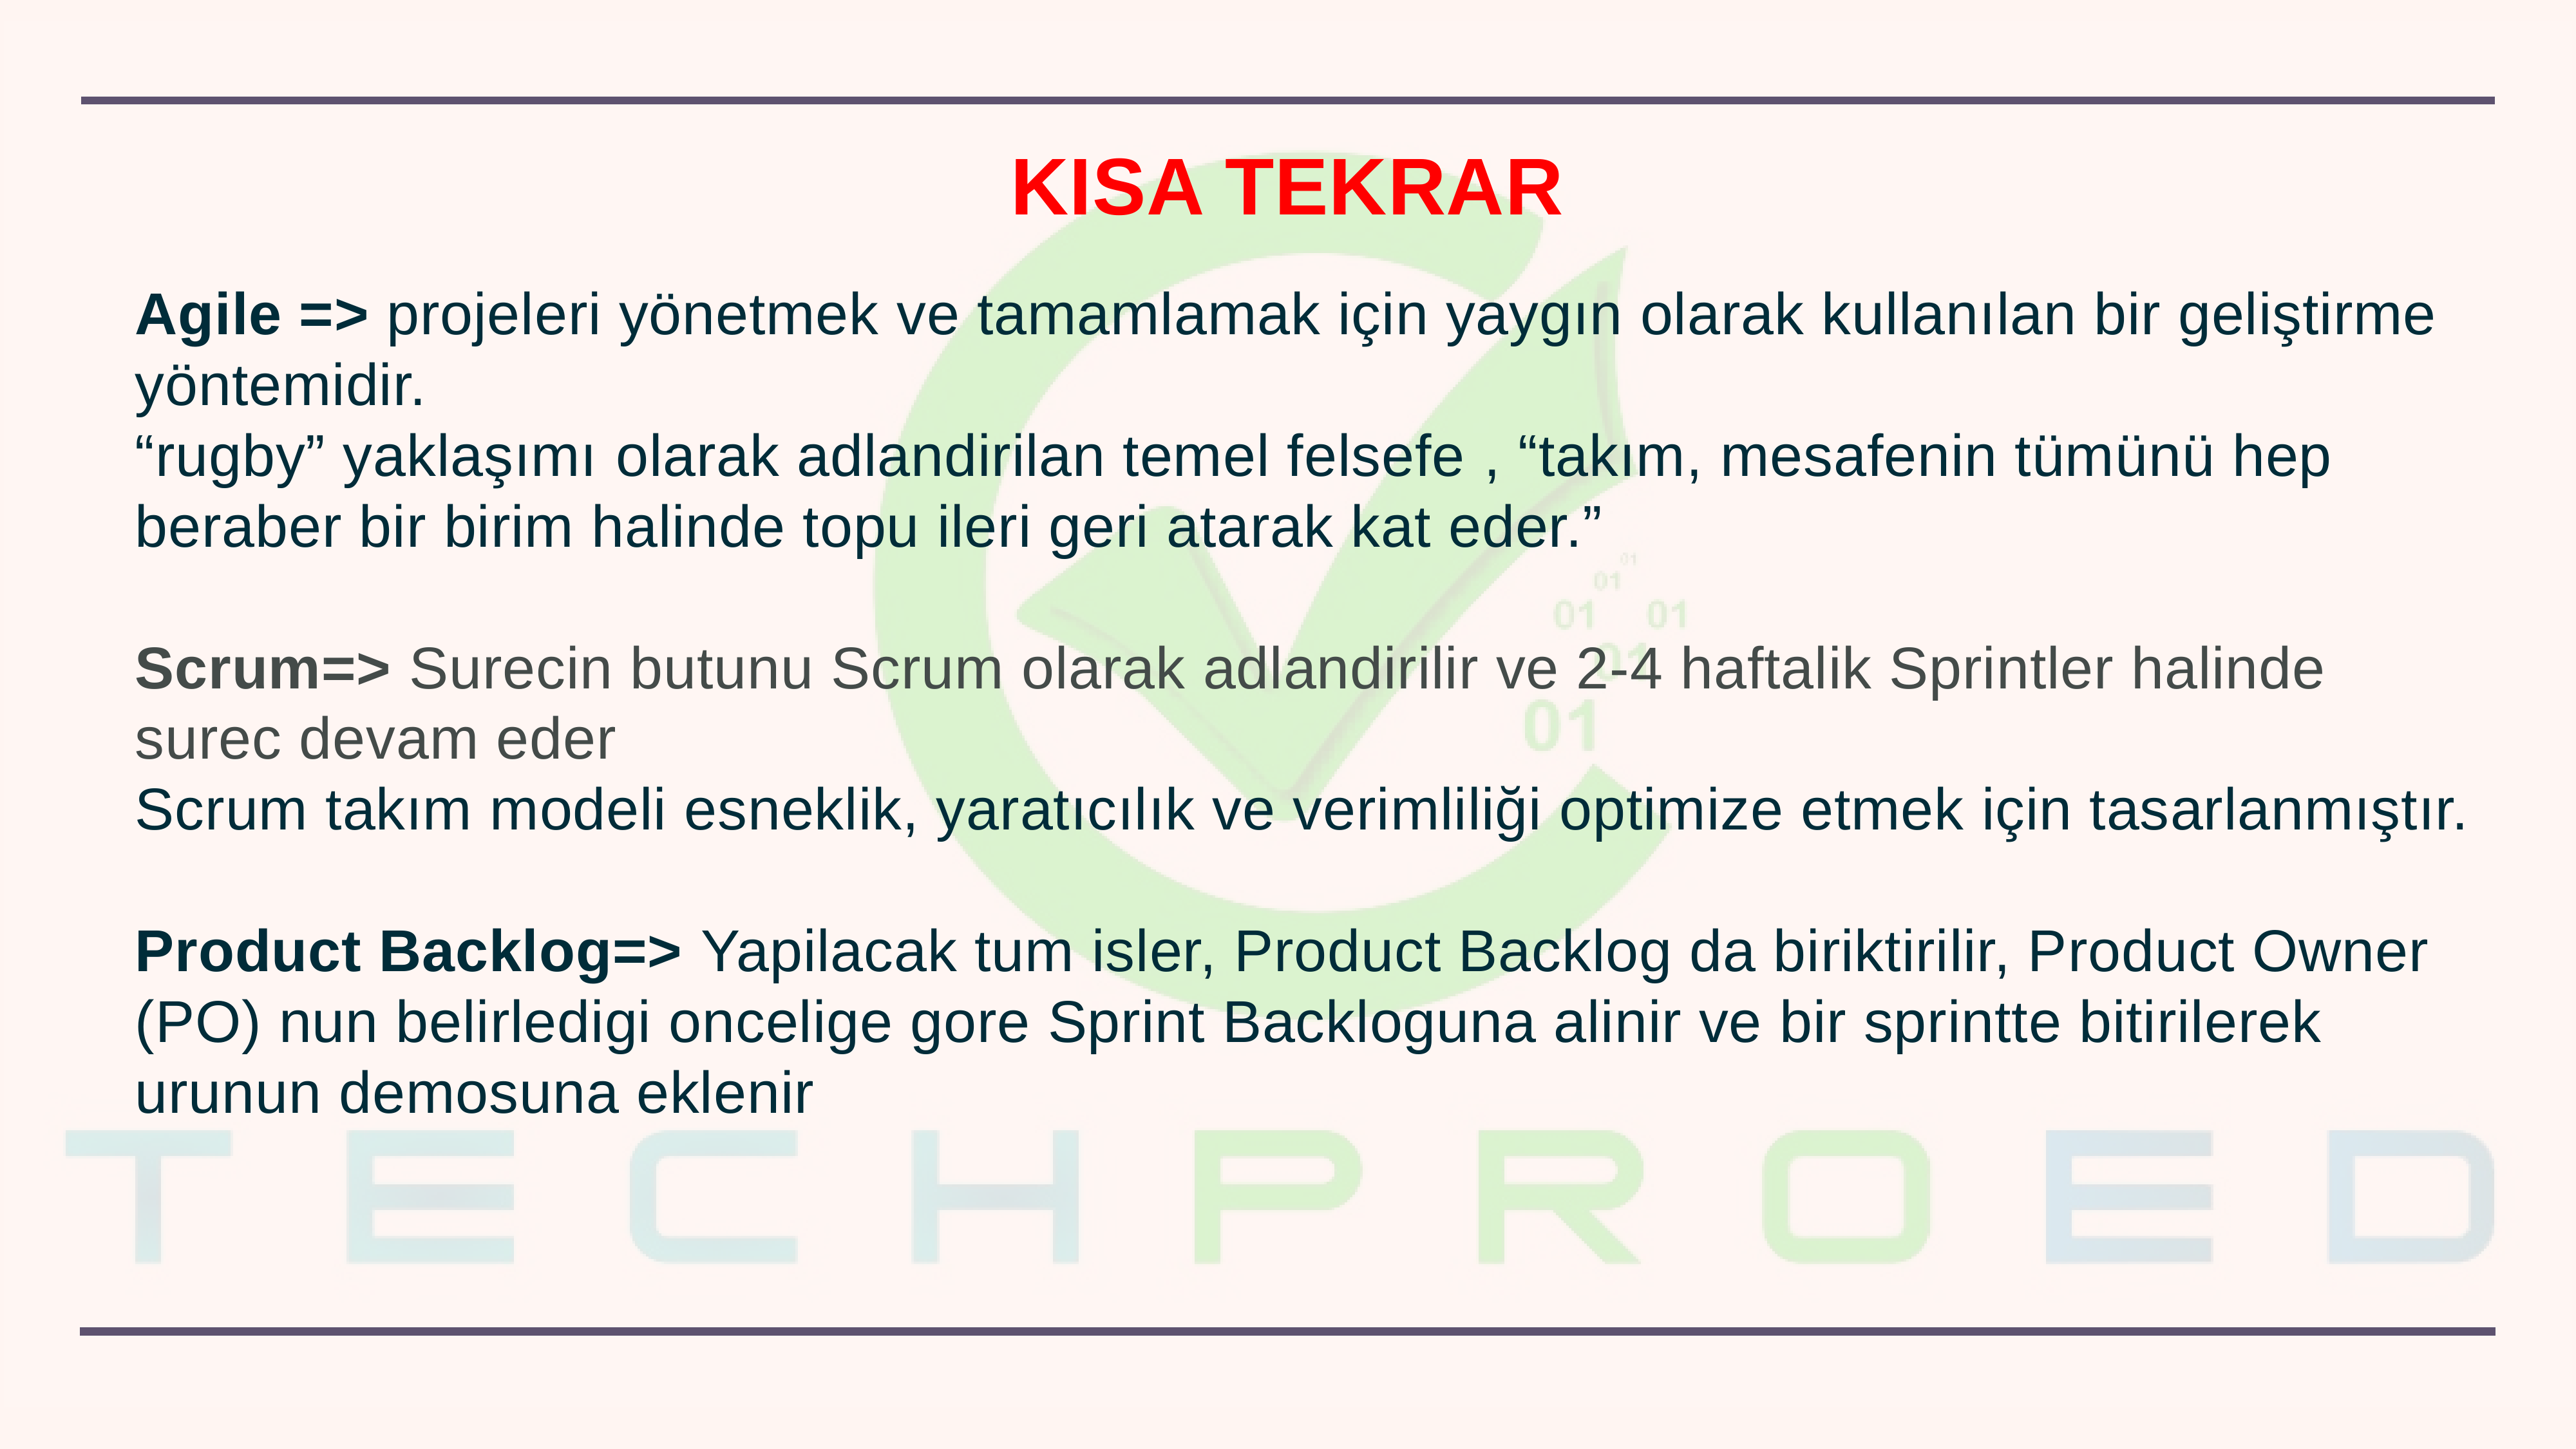

KISA TEKRAR
Agile => projeleri yönetmek ve tamamlamak için yaygın olarak kullanılan bir geliştirme yöntemidir.
“rugby” yaklaşımı olarak adlandirilan temel felsefe , “takım, mesafenin tümünü hep beraber bir birim halinde topu ileri geri atarak kat eder.”

Scrum=> Surecin butunu Scrum olarak adlandirilir ve 2-4 haftalik Sprintler halinde surec devam eder
Scrum takım modeli esneklik, yaratıcılık ve verimliliği optimize etmek için tasarlanmıştır.

Product Backlog=> Yapilacak tum isler, Product Backlog da biriktirilir, Product Owner (PO) nun belirledigi oncelige gore Sprint Backloguna alinir ve bir sprintte bitirilerek urunun demosuna eklenir